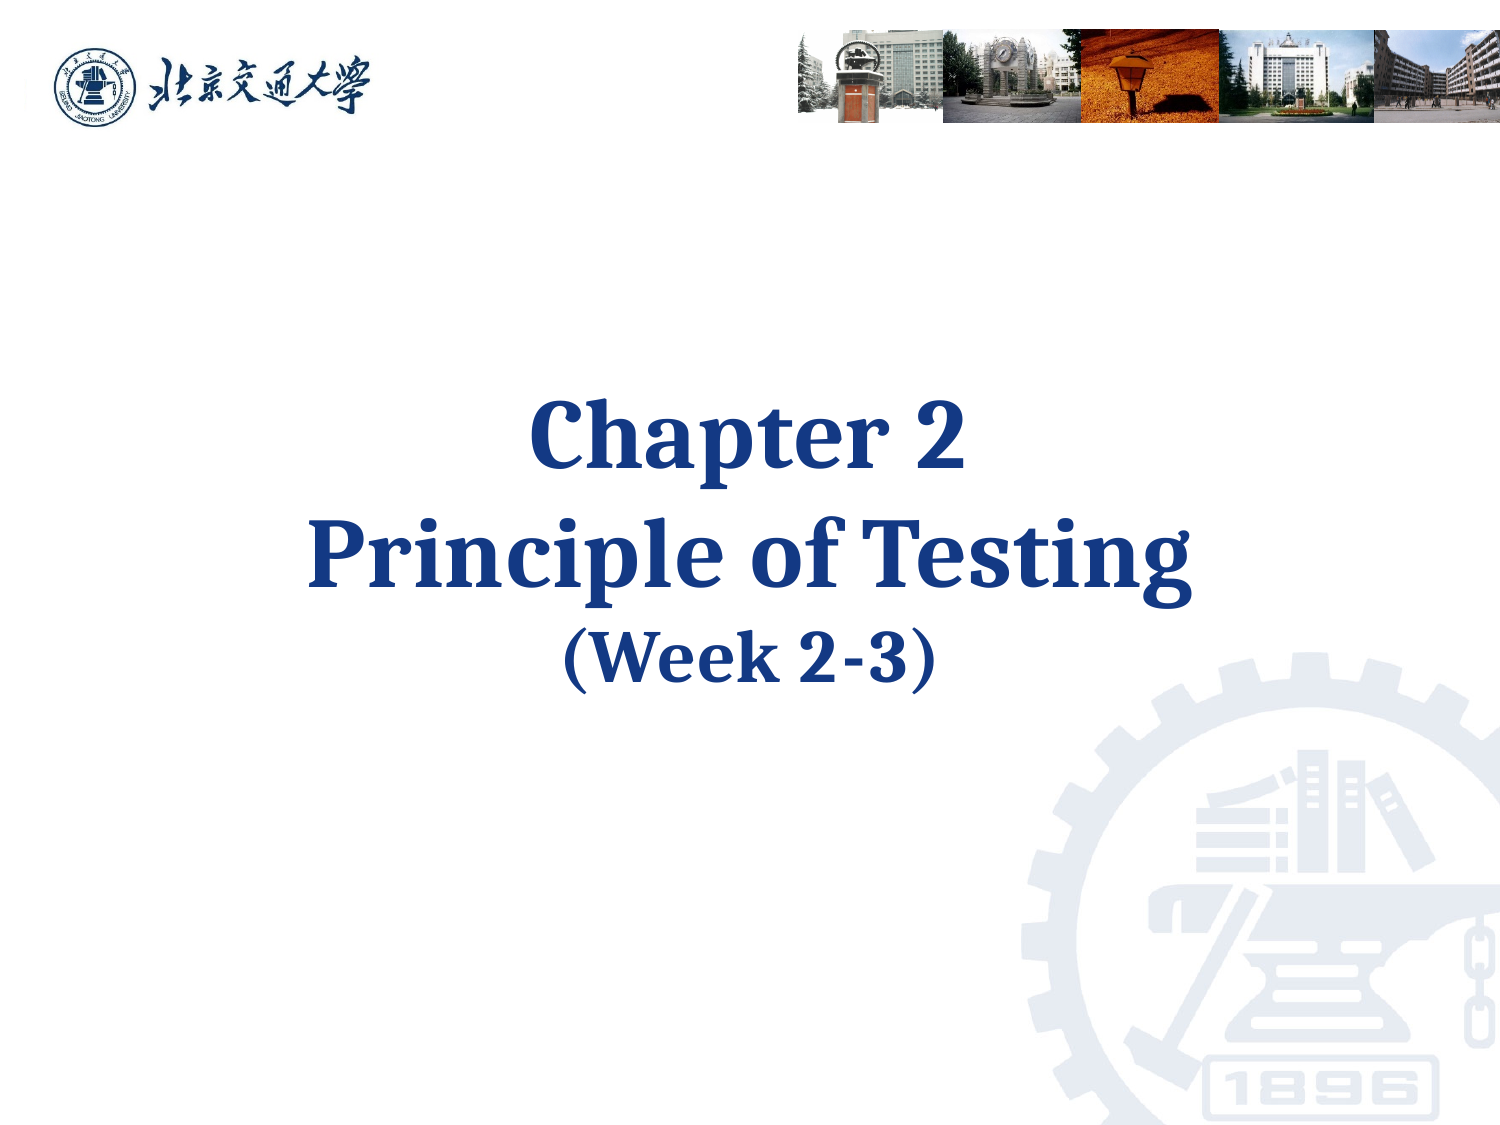

# Chapter 2 Principle of Testing (Week 2-3)